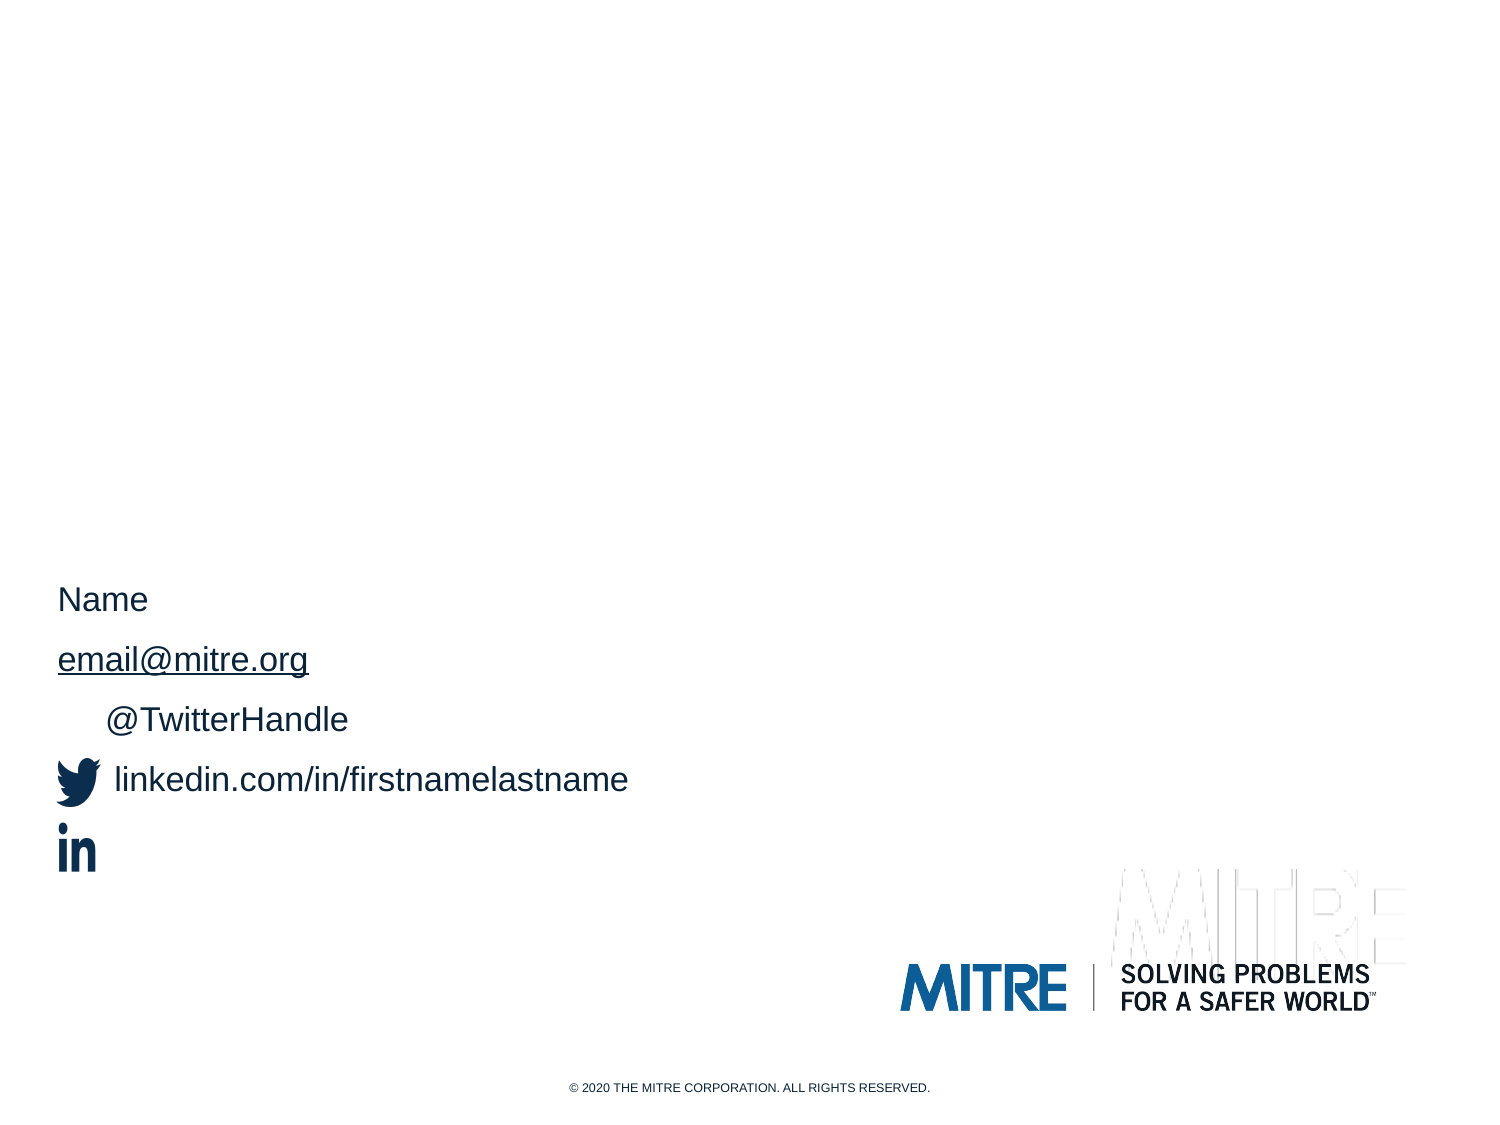

Name
email@mitre.org
     @TwitterHandle
      linkedin.com/in/firstnamelastname
© 2020 THE MITRE CORPORATION. ALL RIGHTS RESERVED.